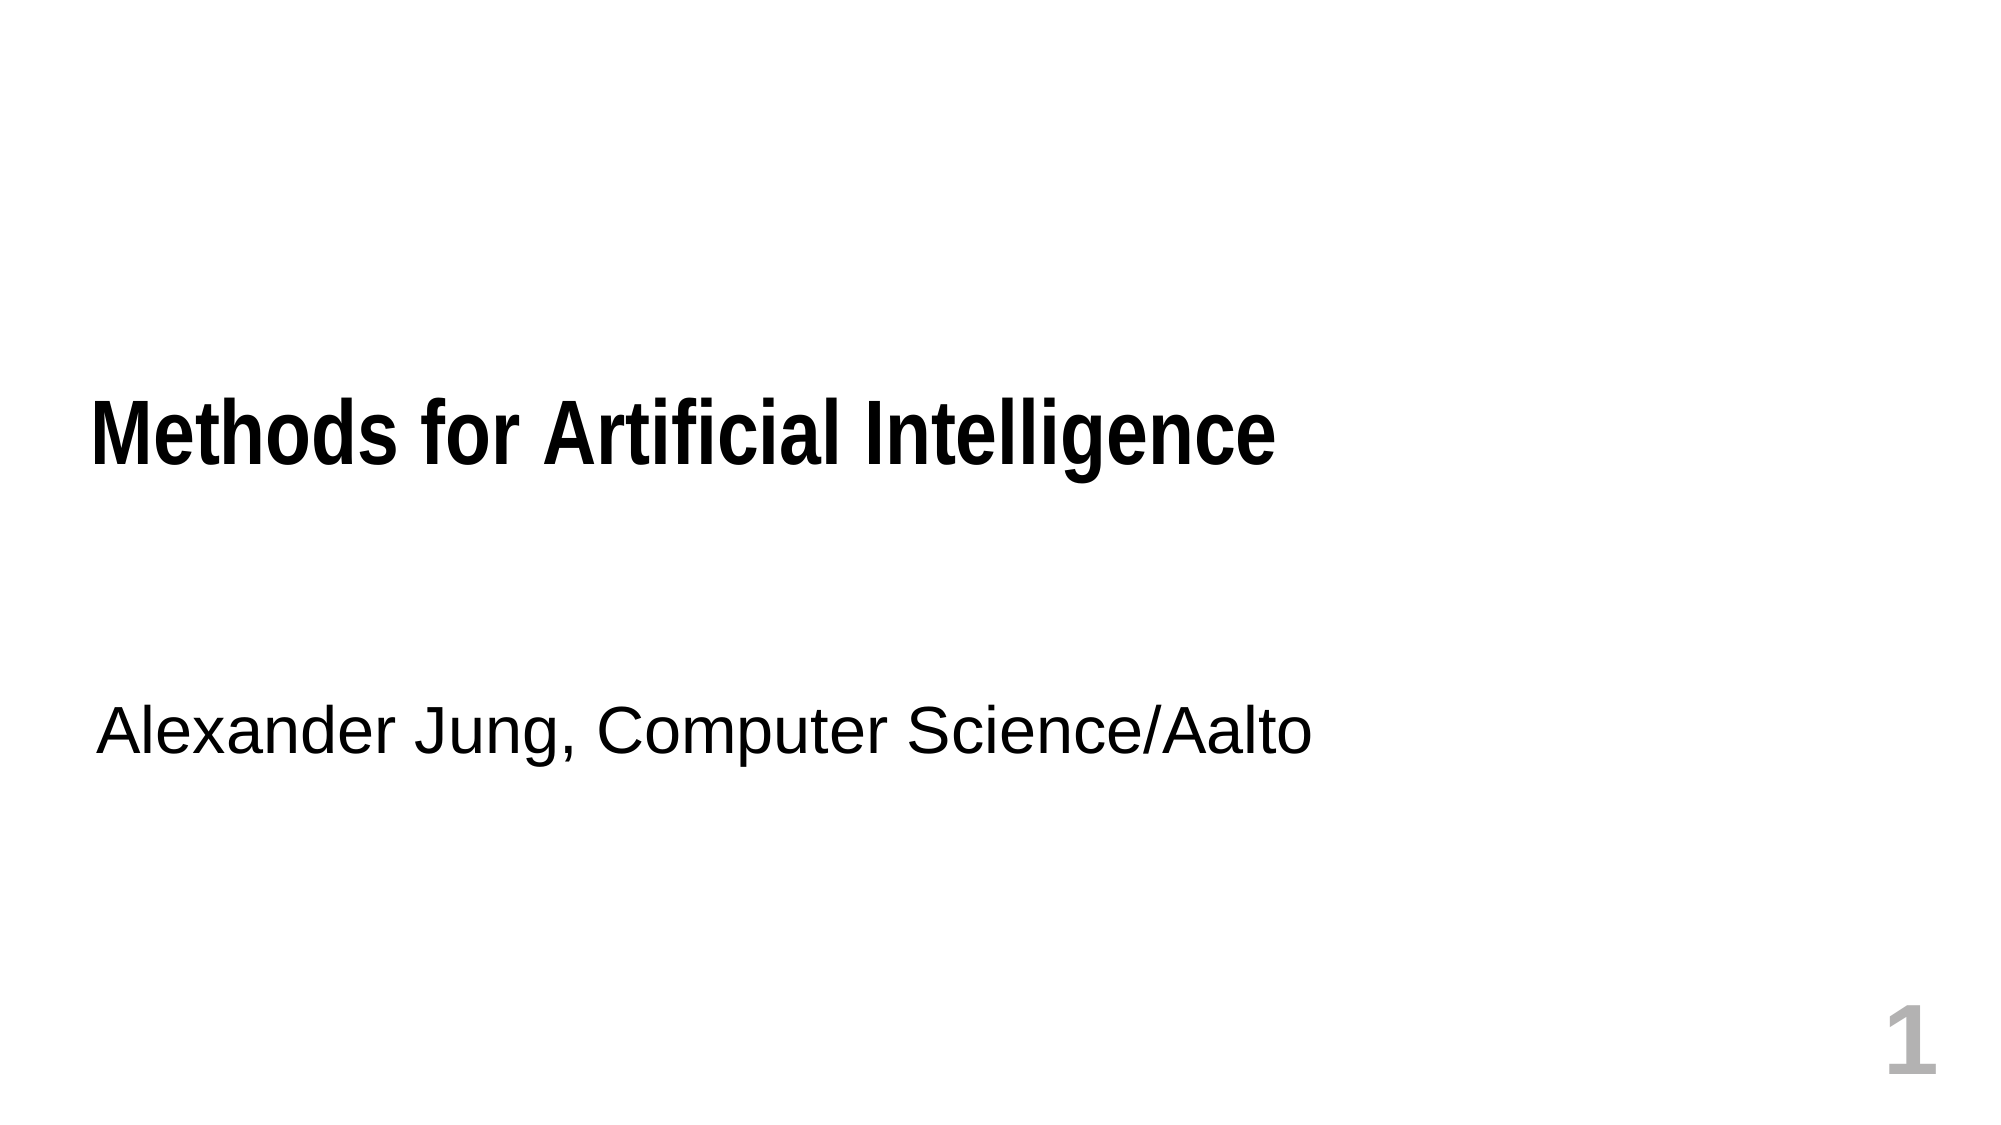

# Methods for Artificial Intelligence
Alexander Jung, Computer Science/Aalto
1